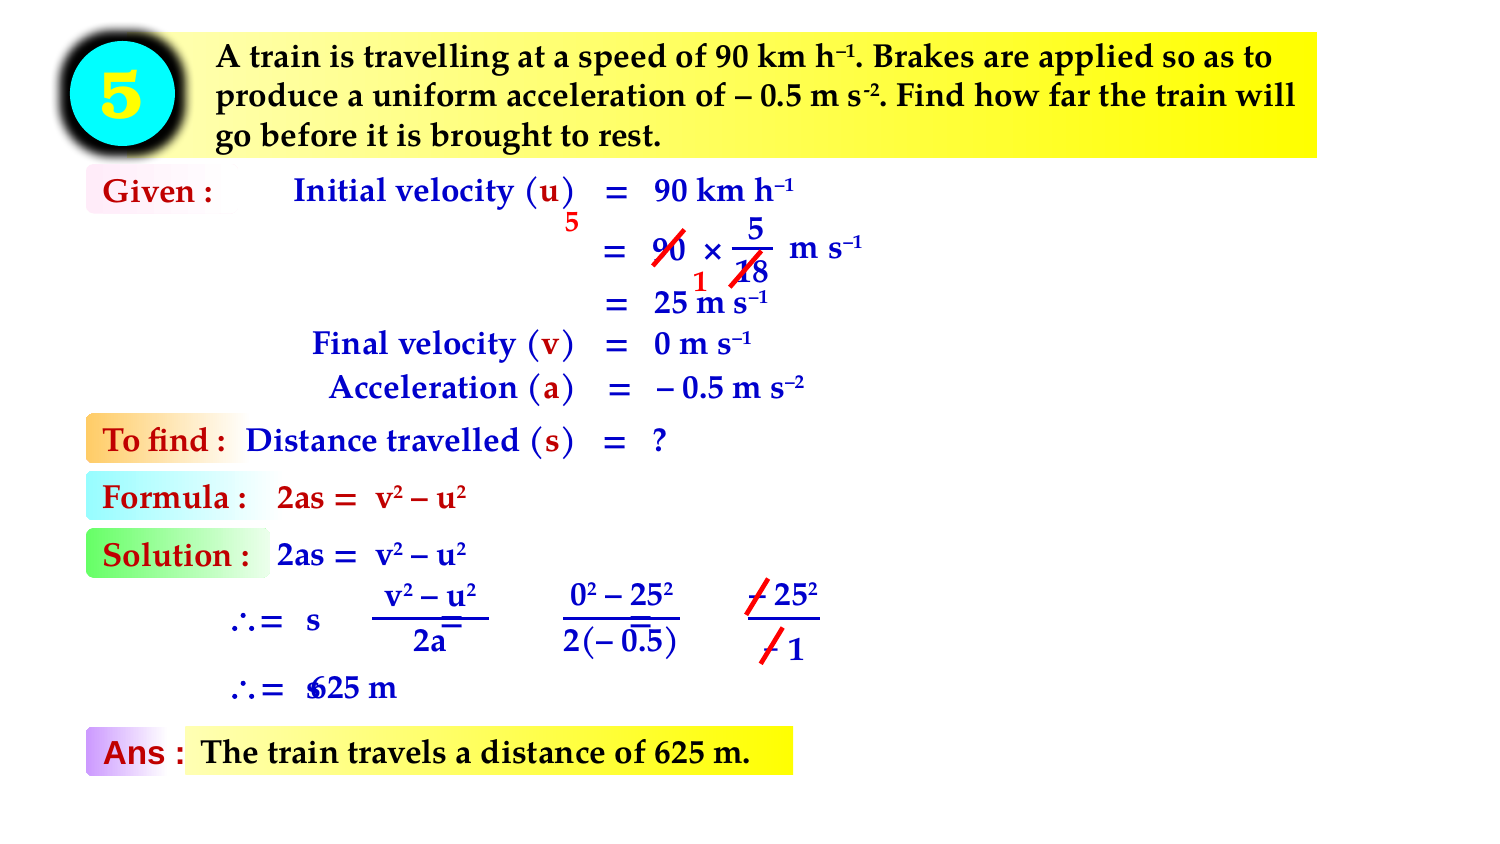

A train is travelling at a speed of 90 km h–1. Brakes are applied so as to produce a uniform acceleration of – 0.5 m s-2. Find how far the train will go before it is brought to rest.

5
Initial velocity (u)
=   90 km h–1
Given :
5
5
18
m s–1
=   90  ×
1
=   25 m s–1
Final velocity (v)
=   0 m s–1
Acceleration (a)
=   – 0.5 m s–2
Distance travelled (s)
=   ?
To find :
2as =
v2 – u2
Formula :
2as =
v2 – u2
Solution :
02 – 252
2(– 0.5)
– 252
– 1
v2 – u2
2a
=
=
∴
s
=
∴
s
=   625 m
Ans :
The train travels a distance of 625 m.